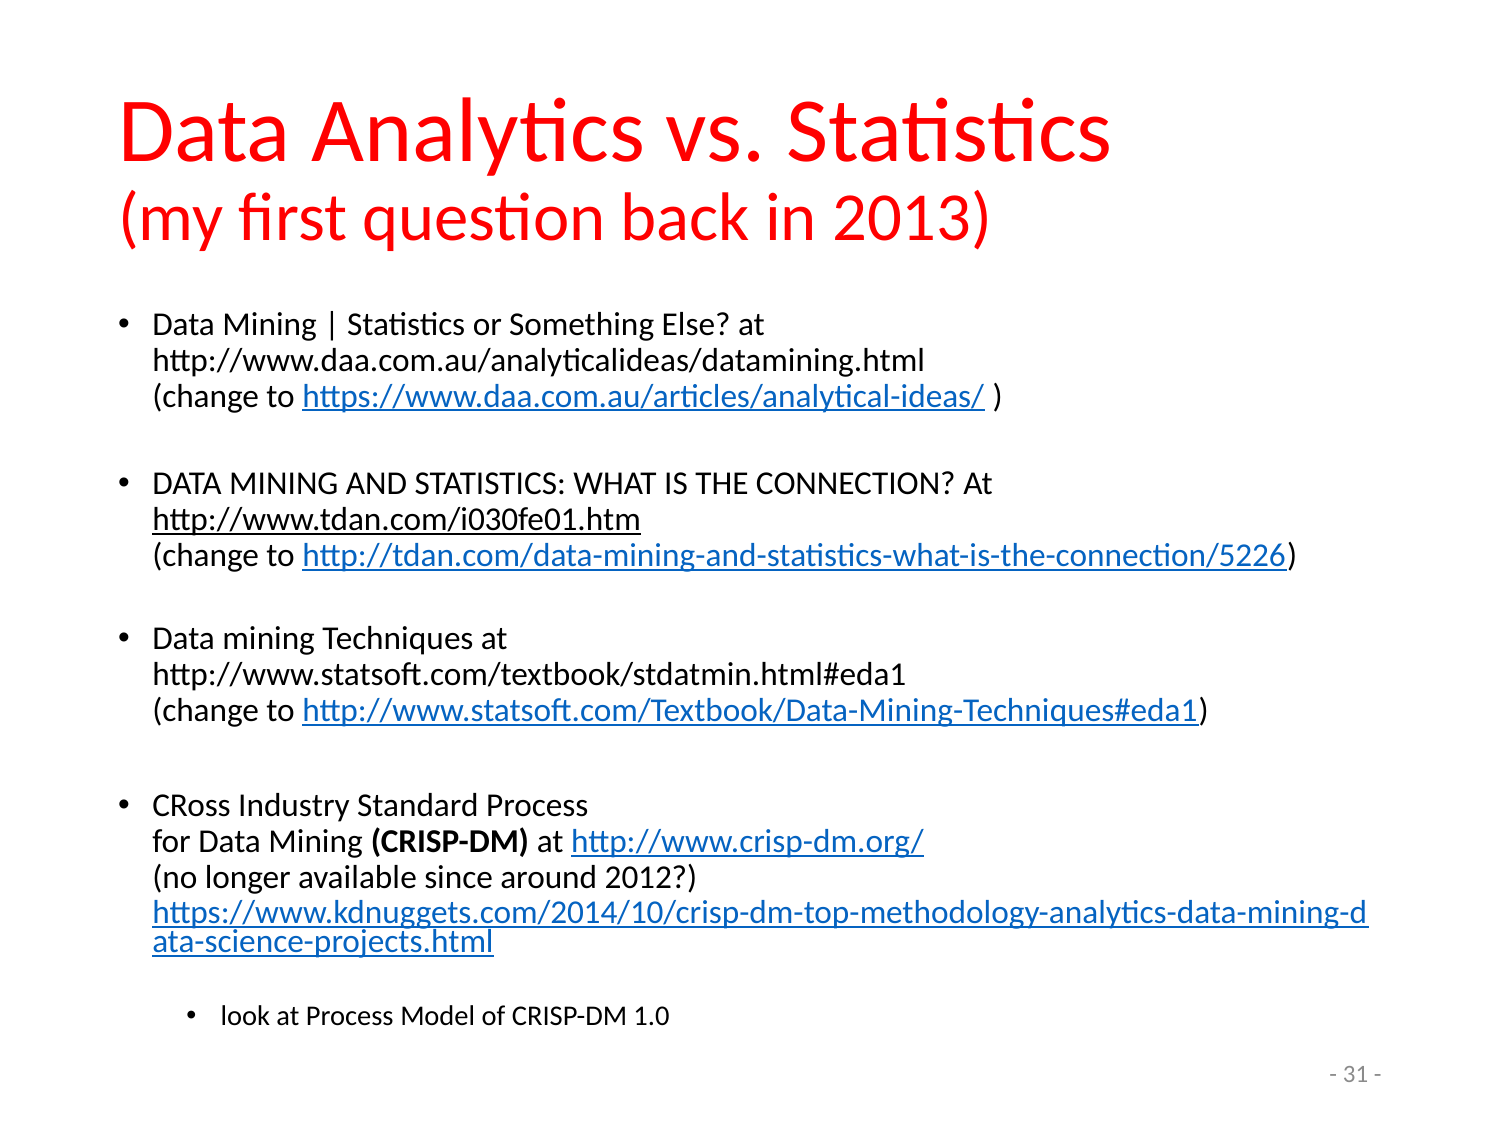

# Data Analytics vs. Statistics (my first question back in 2013)
Data Mining | Statistics or Something Else? at http://www.daa.com.au/analyticalideas/datamining.html
(change to https://www.daa.com.au/articles/analytical-ideas/ )
DATA MINING AND STATISTICS: WHAT IS THE CONNECTION? At
http://www.tdan.com/i030fe01.htm
(change to http://tdan.com/data-mining-and-statistics-what-is-the-connection/5226)
Data mining Techniques at
http://www.statsoft.com/textbook/stdatmin.html#eda1
(change to http://www.statsoft.com/Textbook/Data-Mining-Techniques#eda1)

CRoss Industry Standard Process
for Data Mining (CRISP-DM) at http://www.crisp-dm.org/
(no longer available since around 2012?)
https://www.kdnuggets.com/2014/10/crisp-dm-top-methodology-analytics-data-mining-data-science-projects.html
look at Process Model of CRISP-DM 1.0

31